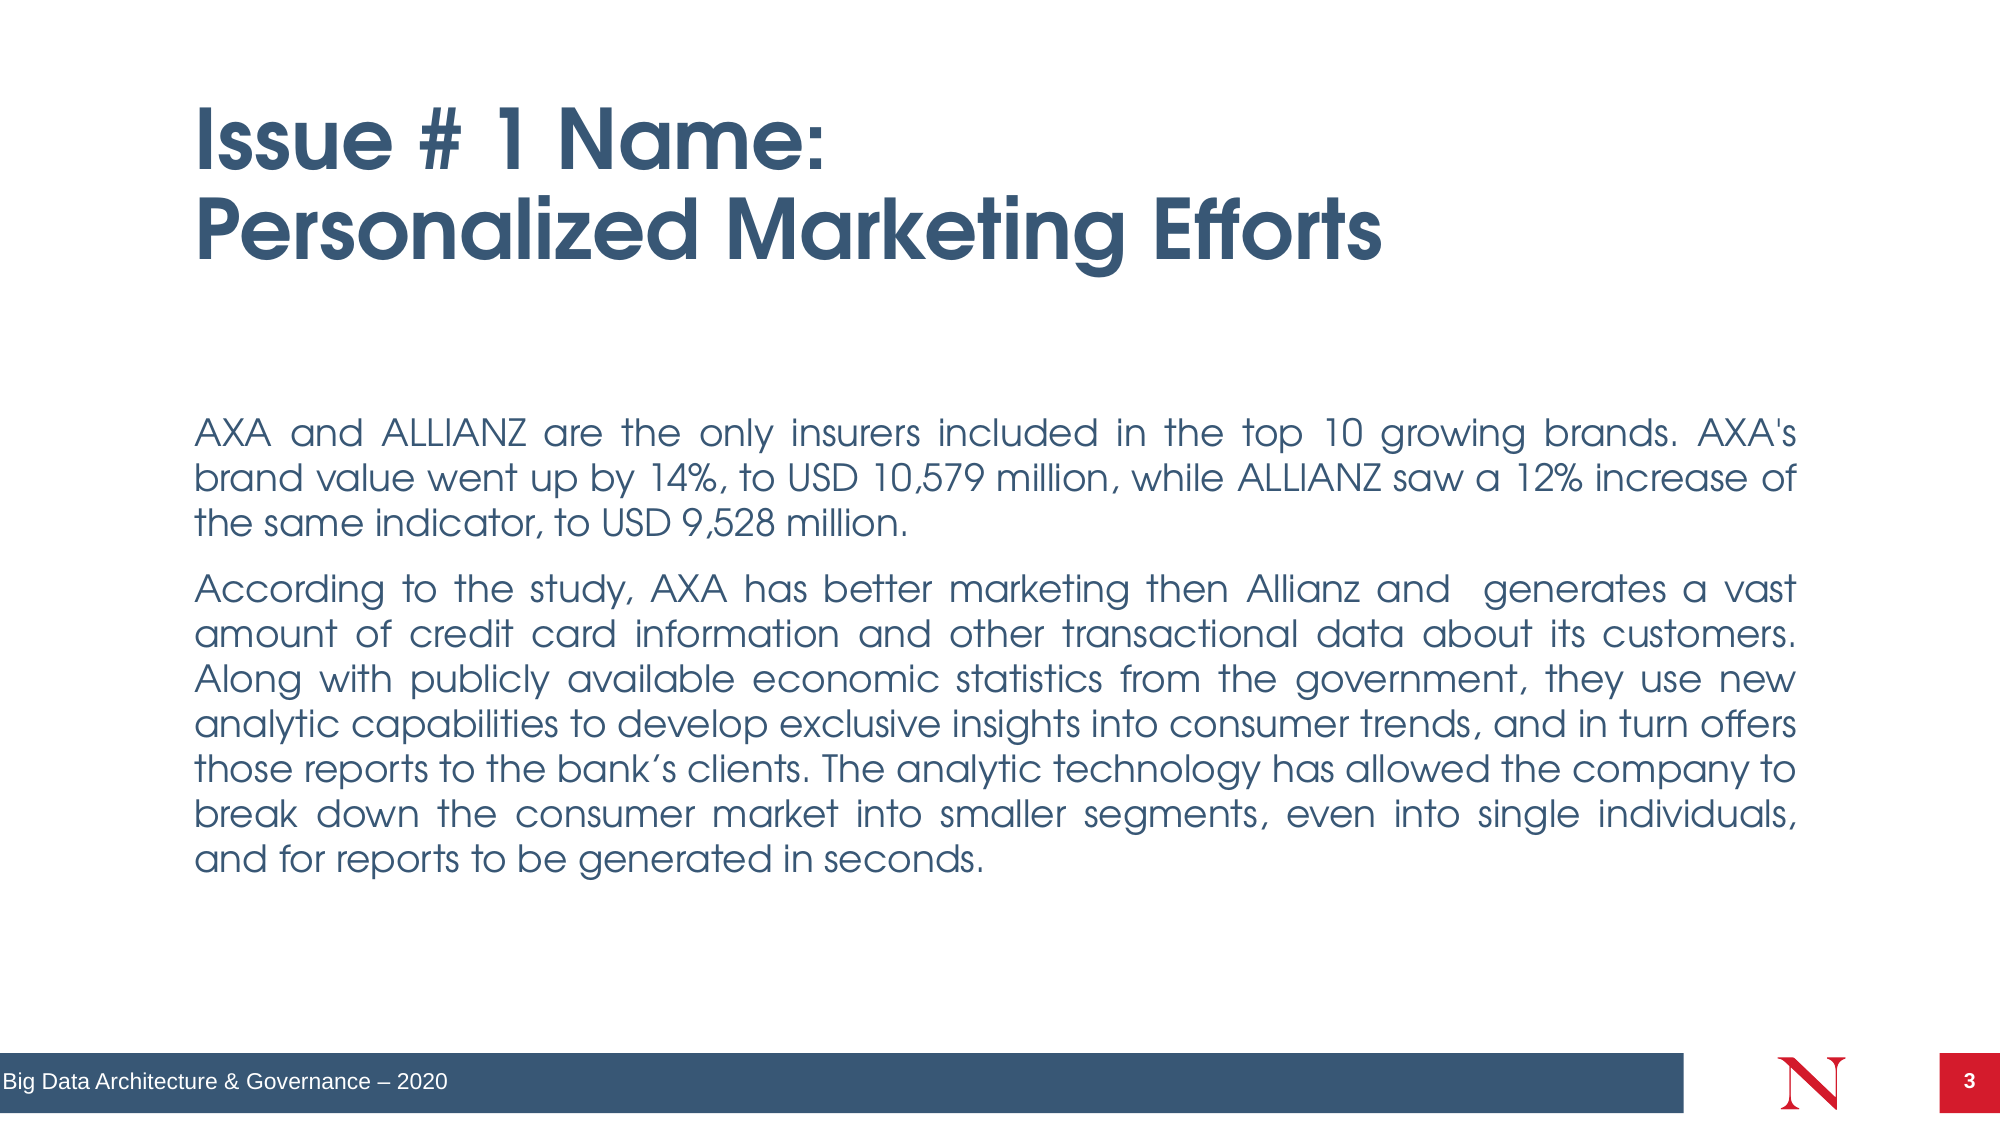

# Issue # 1 Name: Personalized Marketing Efforts
AXA and ALLIANZ are the only insurers included in the top 10 growing brands. AXA's brand value went up by 14%, to USD 10,579 million, while ALLIANZ saw a 12% increase of the same indicator, to USD 9,528 million.
According to the study, AXA has better marketing then Allianz and  generates a vast amount of credit card information and other transactional data about its customers. Along with publicly available economic statistics from the government, they use new analytic capabilities to develop exclusive insights into consumer trends, and in turn offers those reports to the bank’s clients. The analytic technology has allowed the company to break down the consumer market into smaller segments, even into single individuals, and for reports to be generated in seconds.